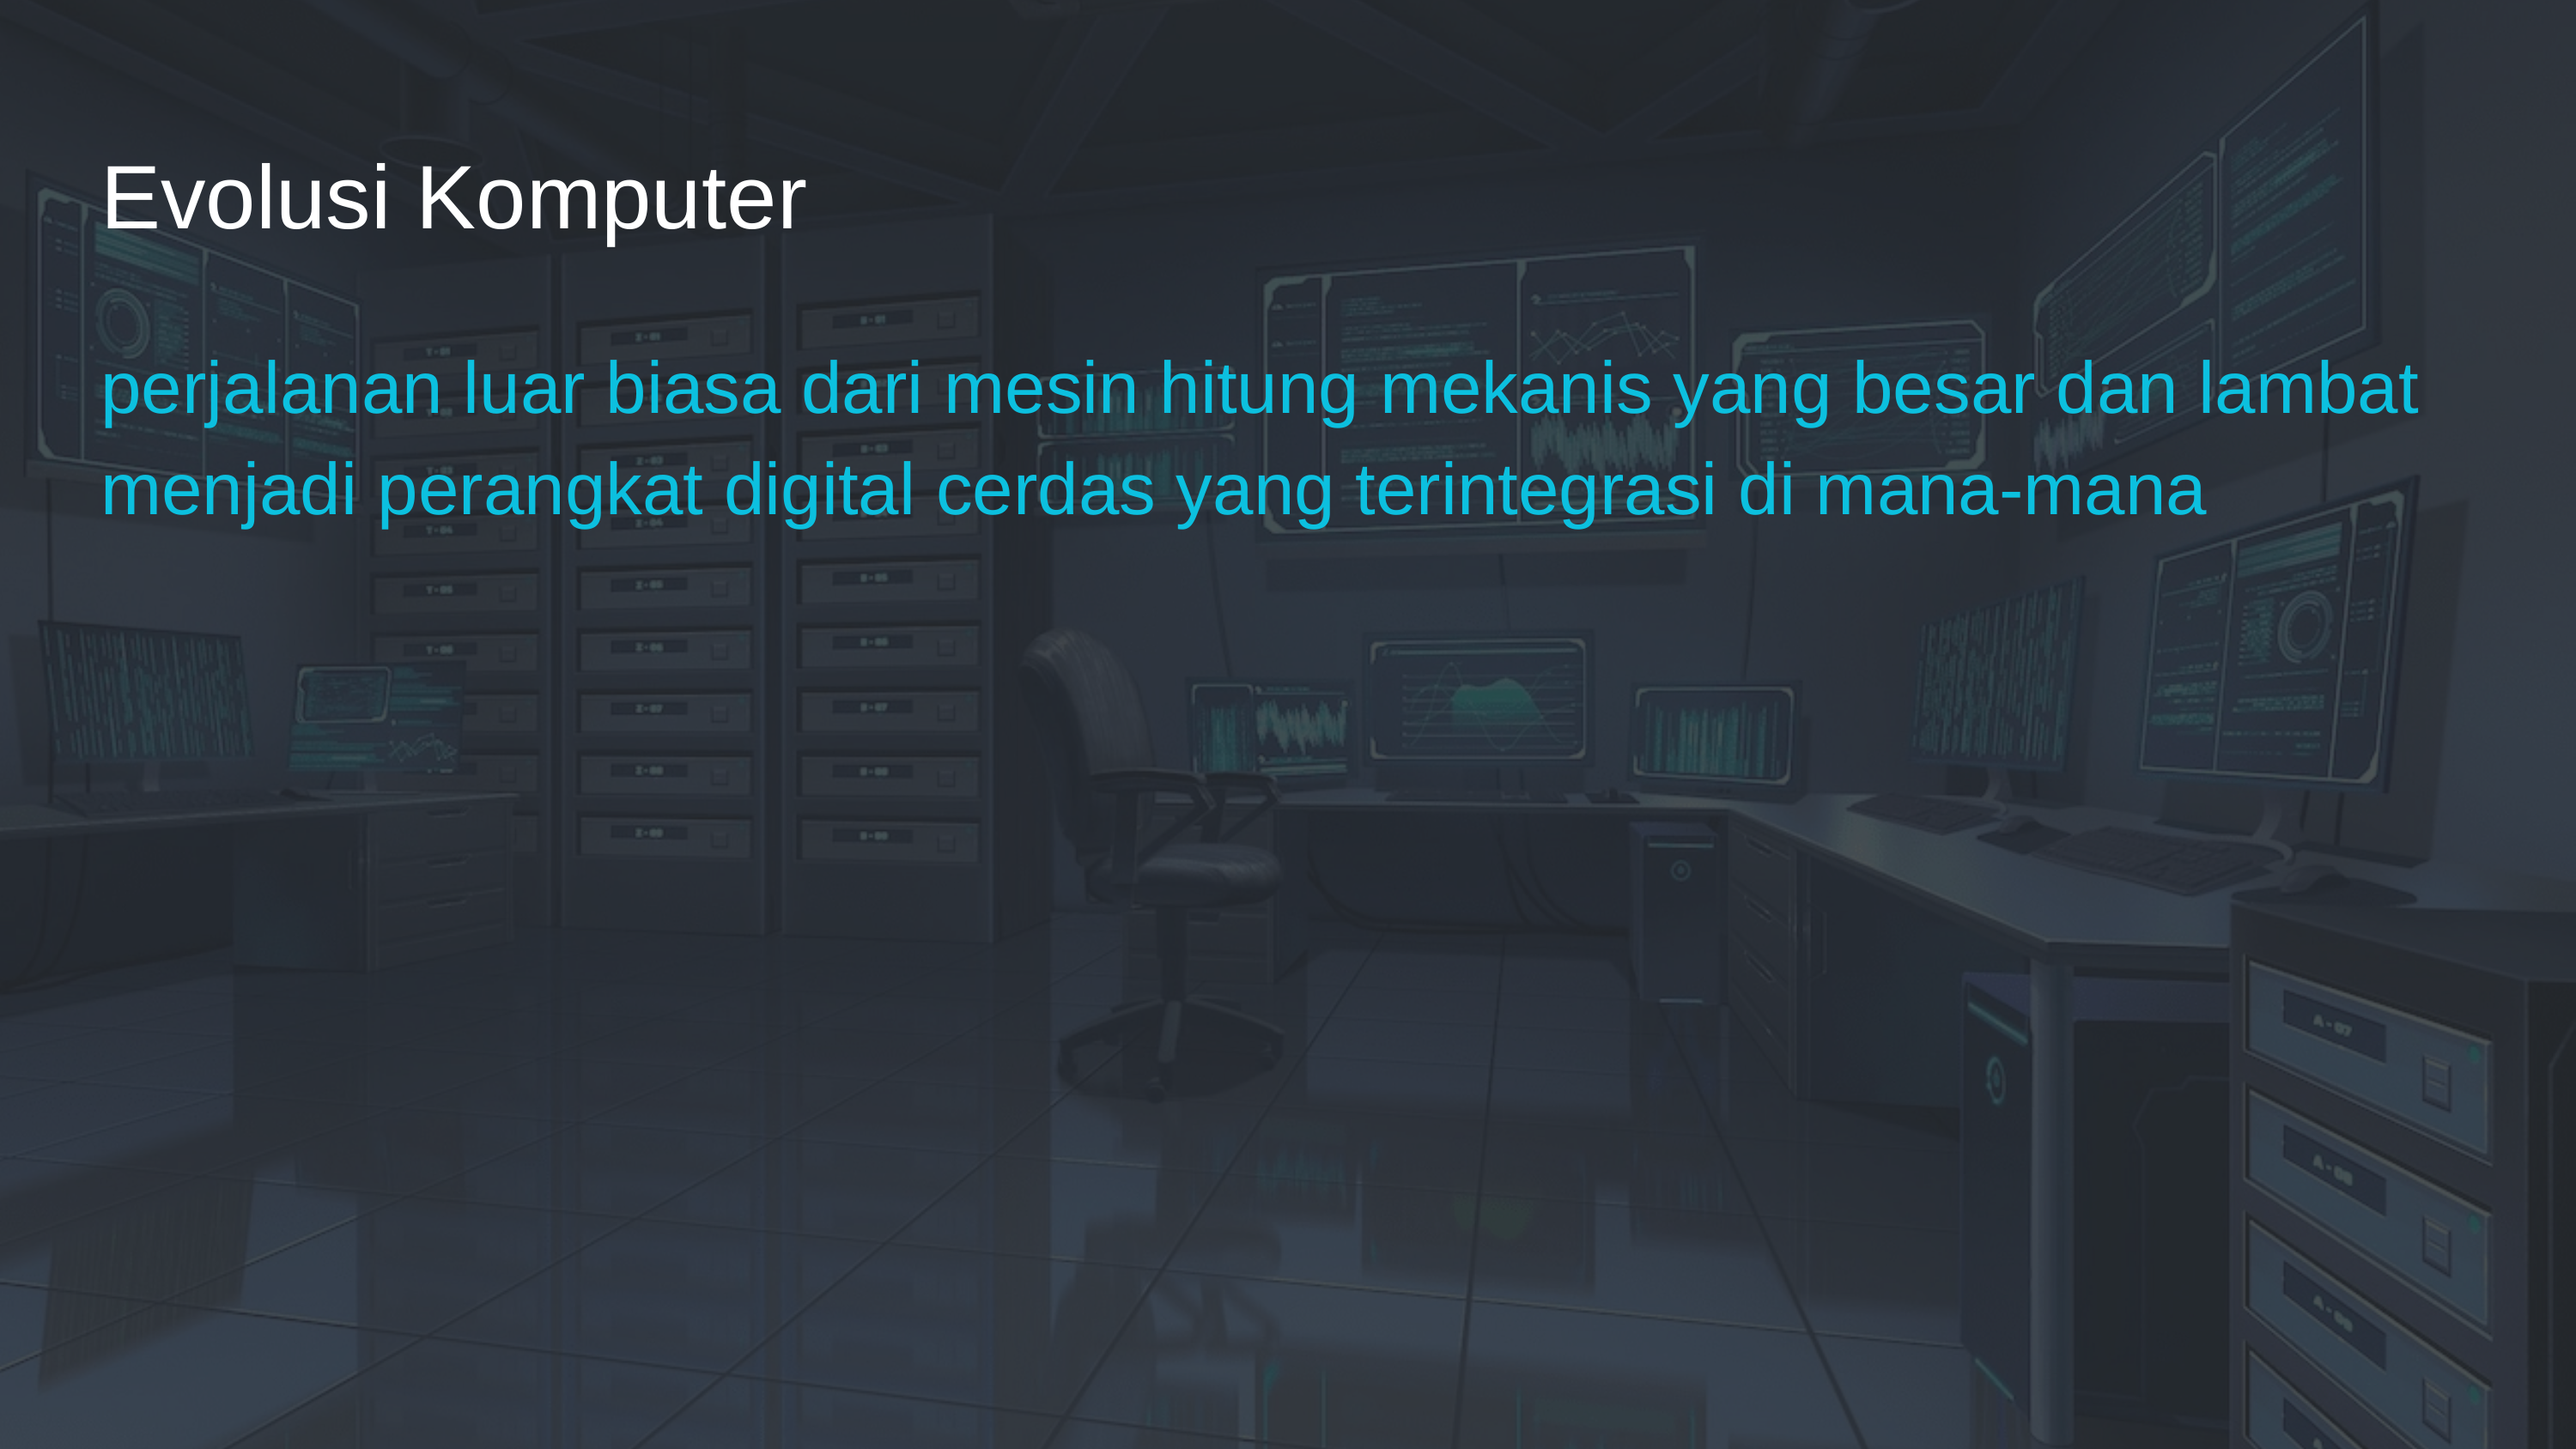

Evolusi Komputer
perjalanan luar biasa dari mesin hitung mekanis yang besar dan lambat menjadi perangkat digital cerdas yang terintegrasi di mana-mana